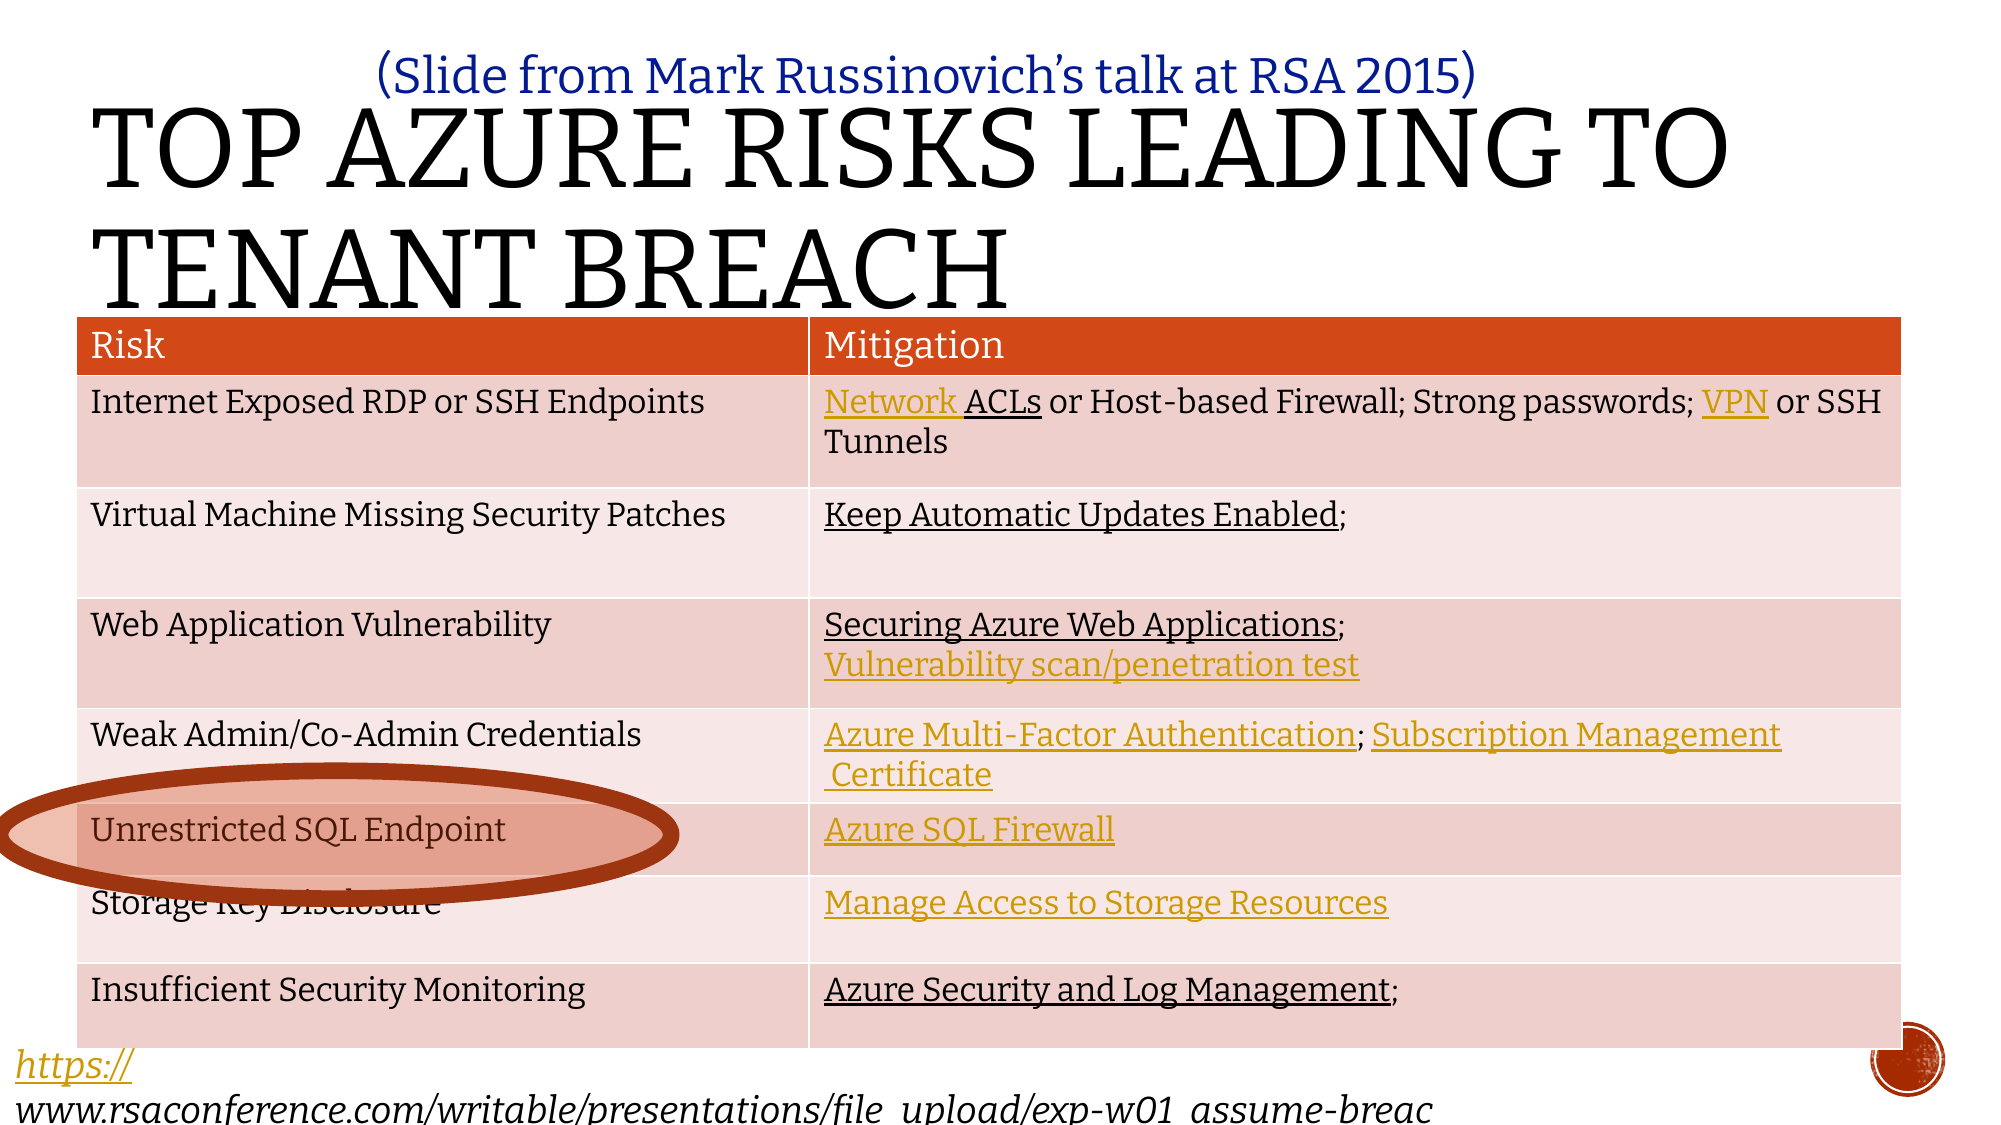

(Slide from Mark Russinovich’s talk at RSA 2015)
# Top Azure Risks Leading to Tenant Breach
| Risk | Mitigation |
| --- | --- |
| Internet Exposed RDP or SSH Endpoints | Network ACLs or Host-based Firewall; Strong passwords; VPN or SSH Tunnels |
| Virtual Machine Missing Security Patches | Keep Automatic Updates Enabled; |
| Web Application Vulnerability | Securing Azure Web Applications; Vulnerability scan/penetration test |
| Weak Admin/Co-Admin Credentials | Azure Multi-Factor Authentication; Subscription Management Certificate |
| Unrestricted SQL Endpoint | Azure SQL Firewall |
| Storage Key Disclosure | Manage Access to Storage Resources |
| Insufficient Security Monitoring | Azure Security and Log Management; |

https://www.rsaconference.com/writable/presentations/file_upload/exp-w01_assume-breach-an-inside-look-at-cloud-service-provider-security.pdf